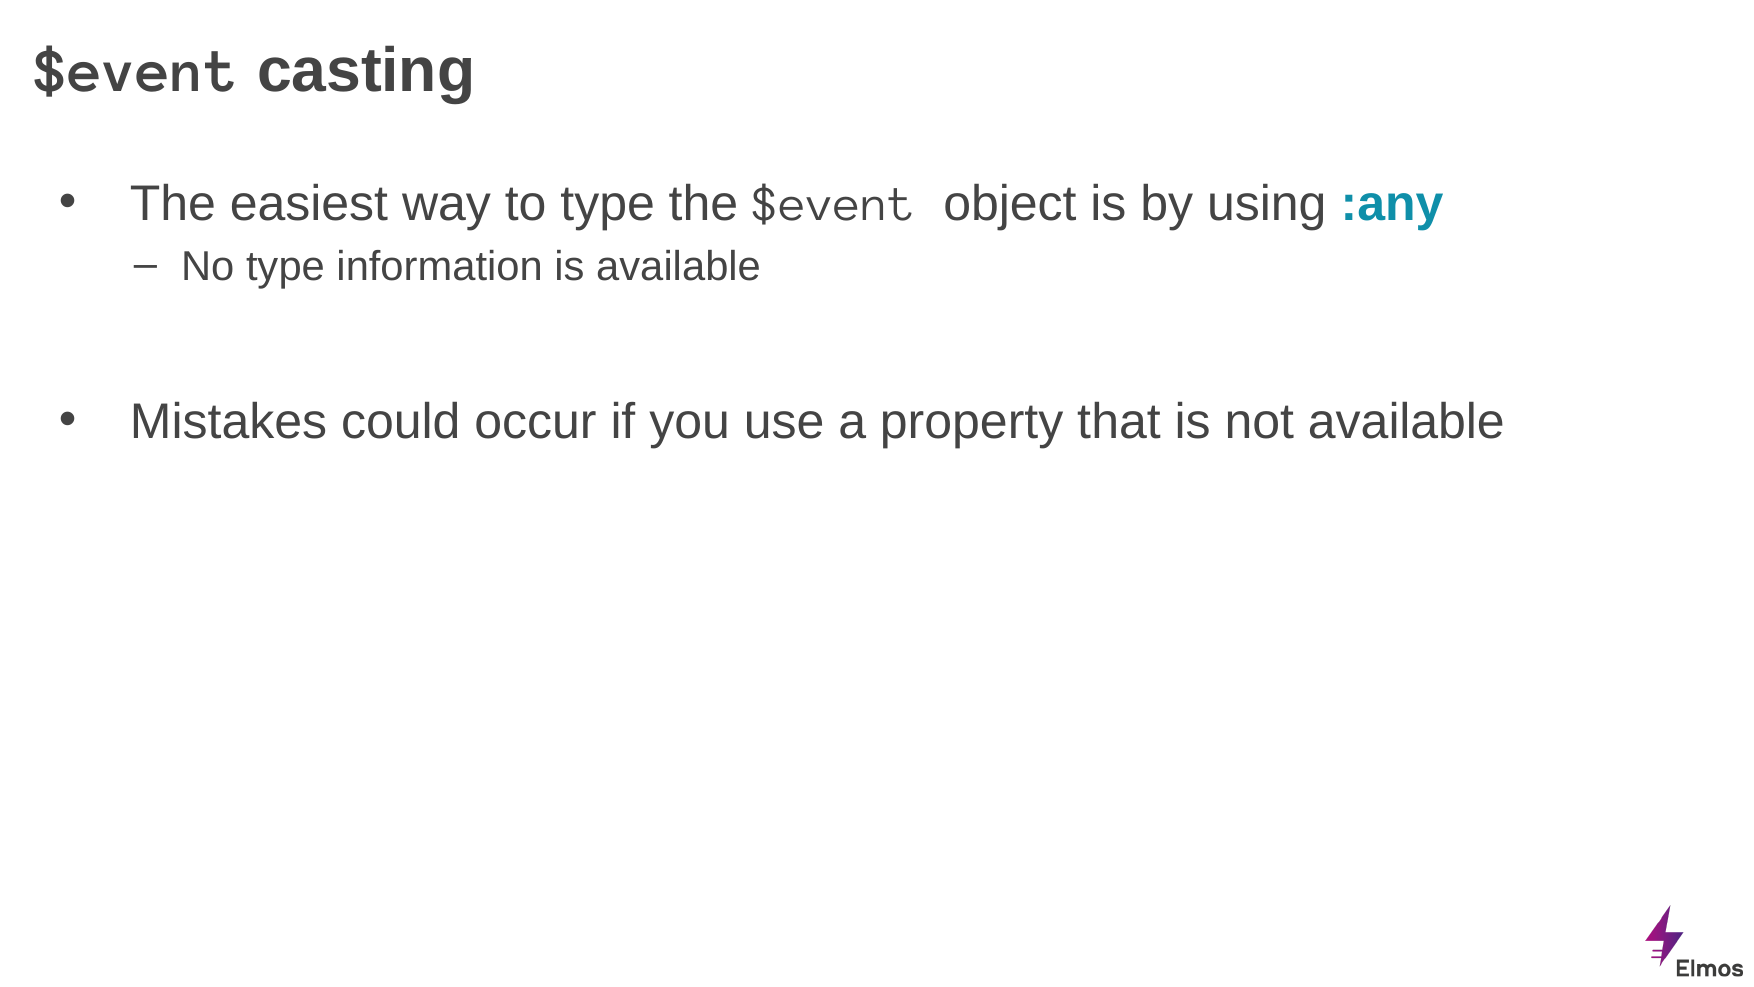

# $event casting
The easiest way to type the $event object is by using :any
No type information is available

Mistakes could occur if you use a property that is not available